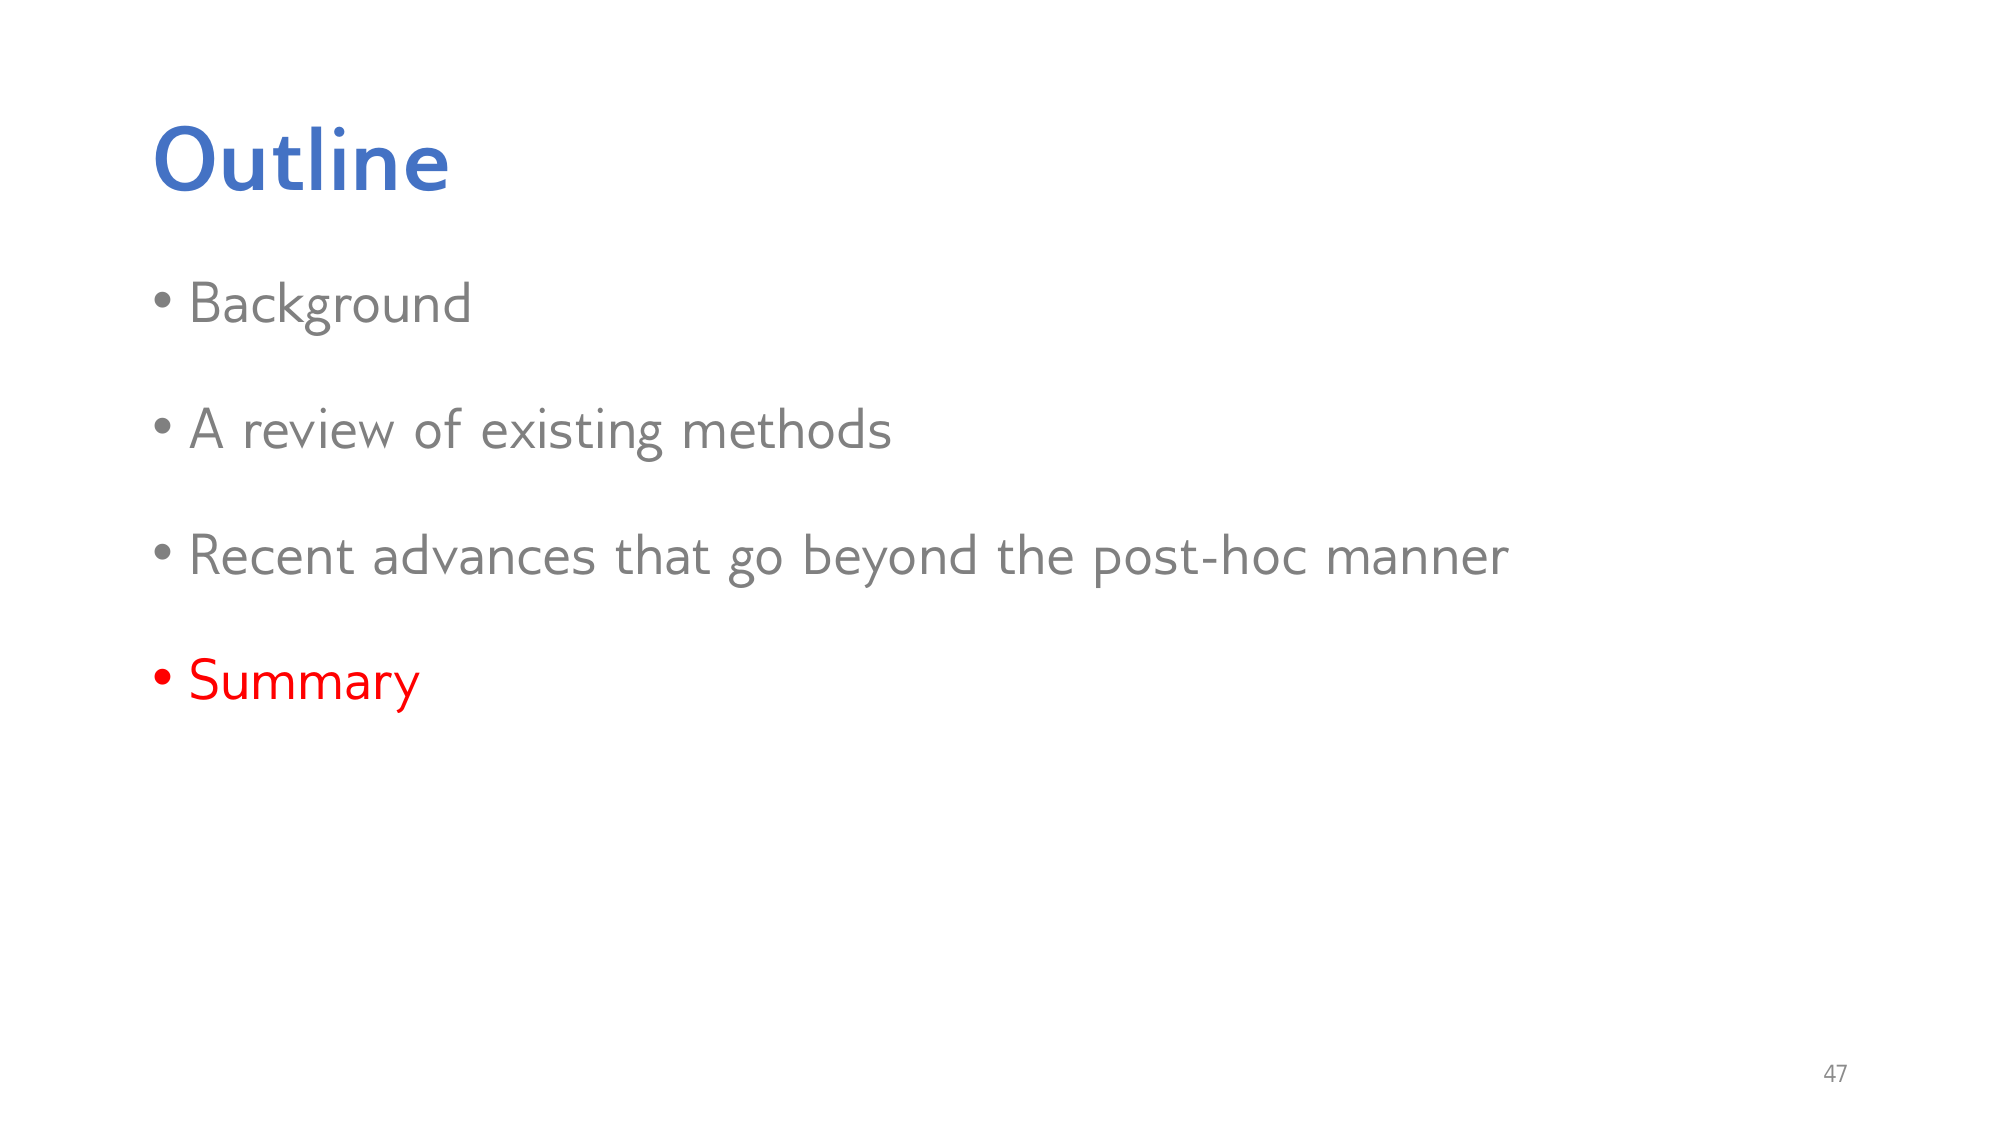

# Outline
Background
A review of existing methods
Recent advances that go beyond the post-hoc manner
Summary

47